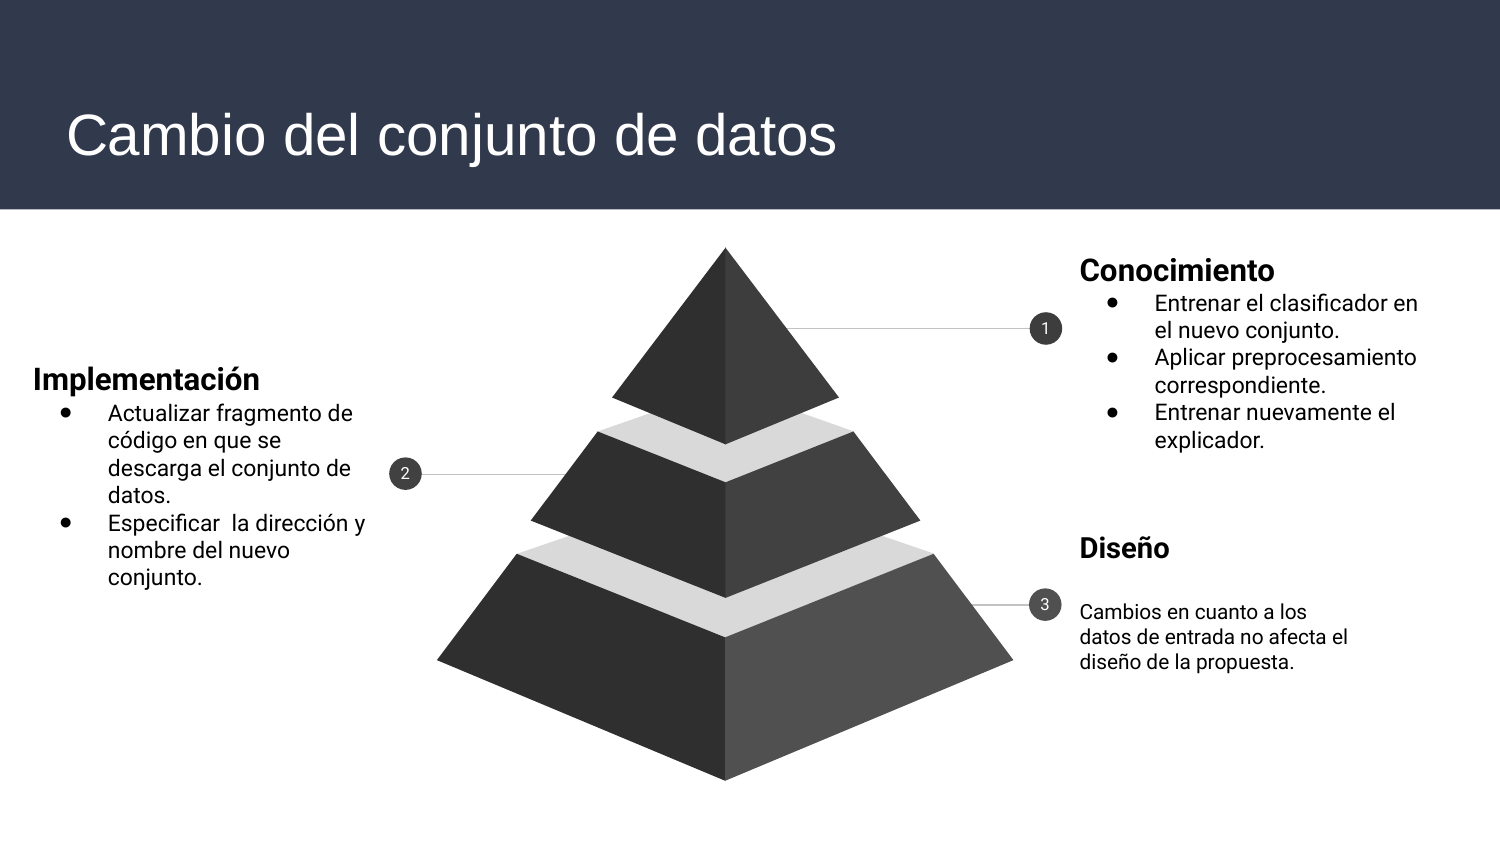

# Cambio del conjunto de datos
Conocimiento
Entrenar el clasificador en el nuevo conjunto.
Aplicar preprocesamiento correspondiente.
Entrenar nuevamente el explicador.
1

Implementación
Actualizar fragmento de código en que se descarga el conjunto de datos.
Especificar  la dirección y nombre del nuevo conjunto.
2

Diseño

Cambios en cuanto a los  datos de entrada no afecta el diseño de la propuesta.
3